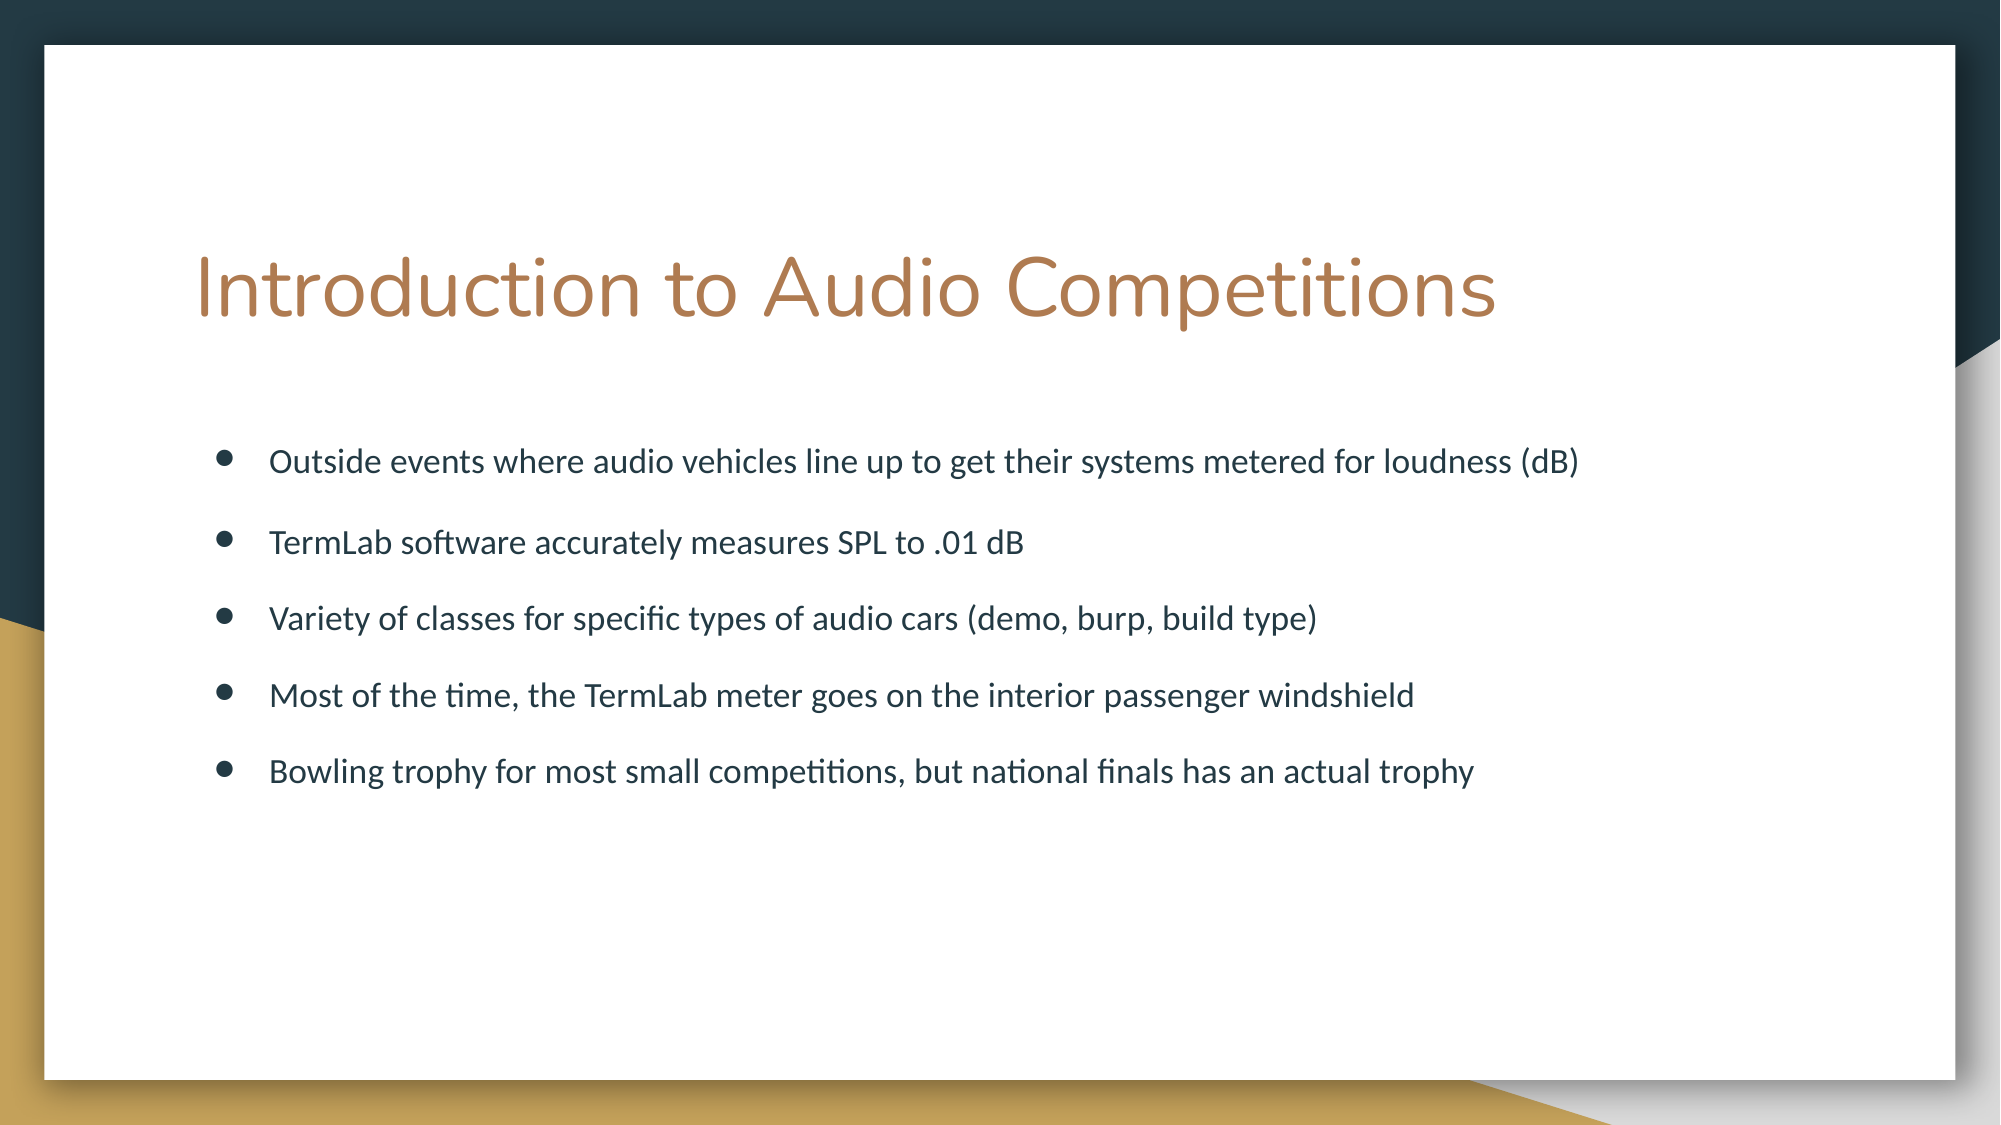

# Introduction to Audio Competitions
Outside events where audio vehicles line up to get their systems metered for loudness (dB)
TermLab software accurately measures SPL to .01 dB
Variety of classes for specific types of audio cars (demo, burp, build type)
Most of the time, the TermLab meter goes on the interior passenger windshield
Bowling trophy for most small competitions, but national finals has an actual trophy